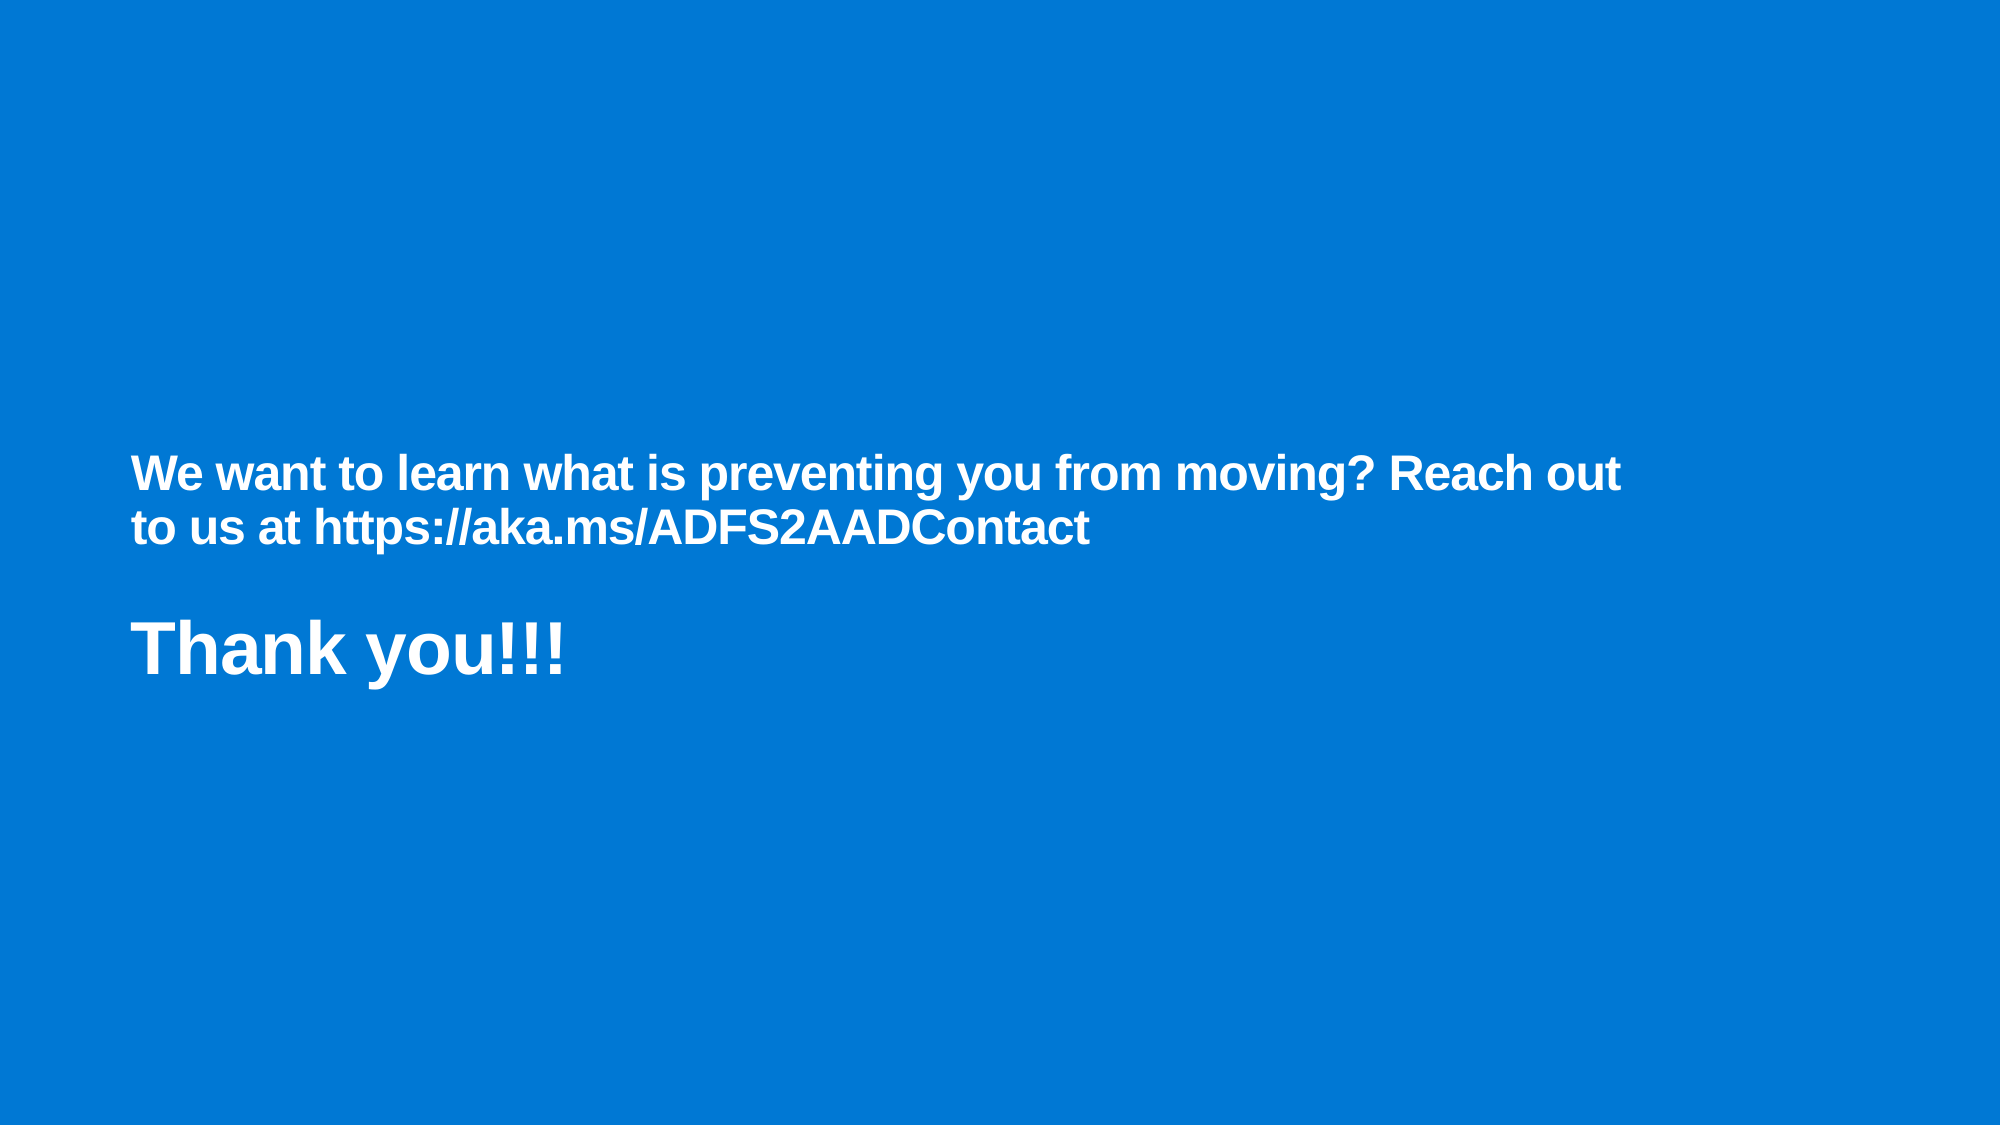

# We want to learn what is preventing you from moving? Reach out to us at https://aka.ms/ADFS2AADContact Thank you!!!